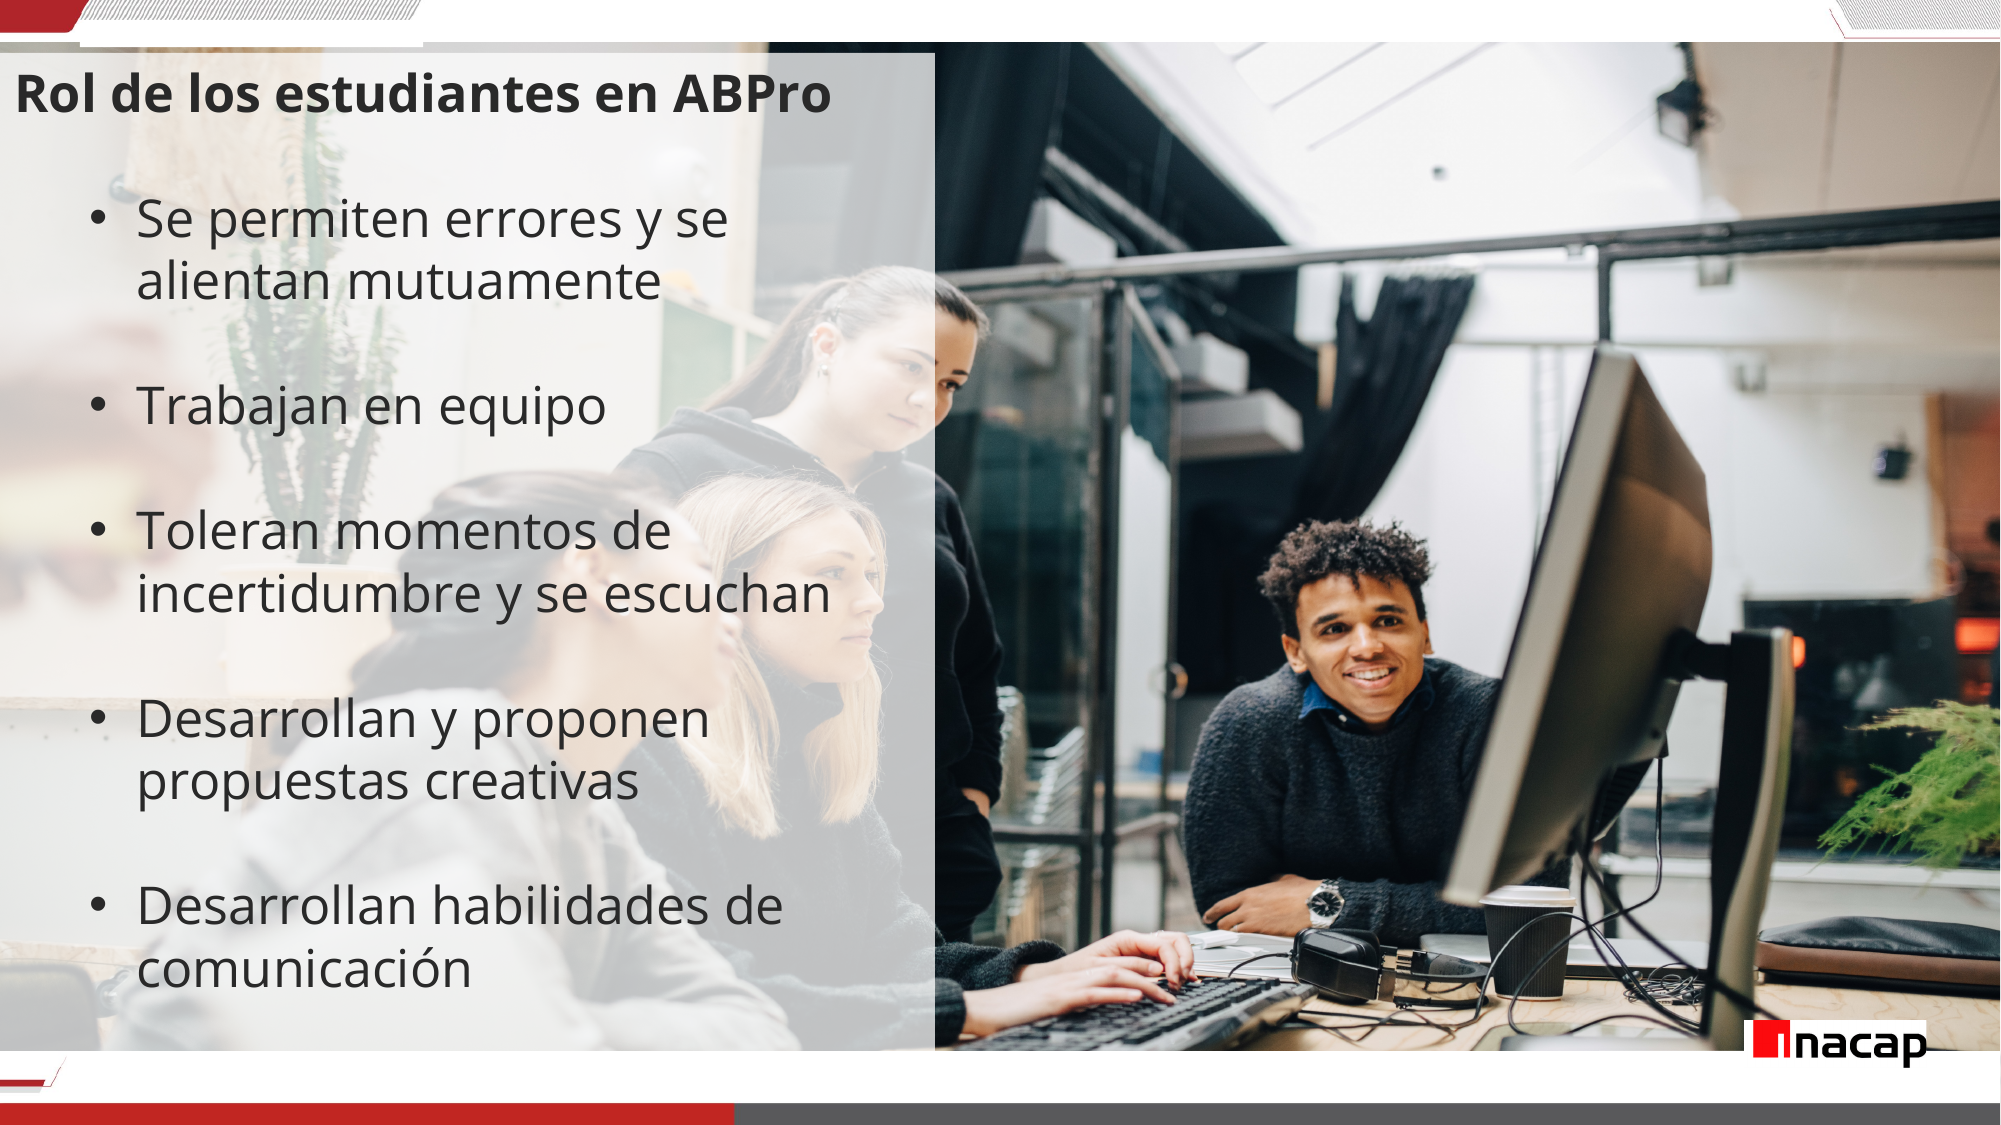

Rol de los estudiantes en ABPro

Se permiten errores y se alientan mutuamente

Trabajan en equipo

Toleran momentos de incertidumbre y se escuchan

Desarrollan y proponen propuestas creativas

Desarrollan habilidades de comunicación